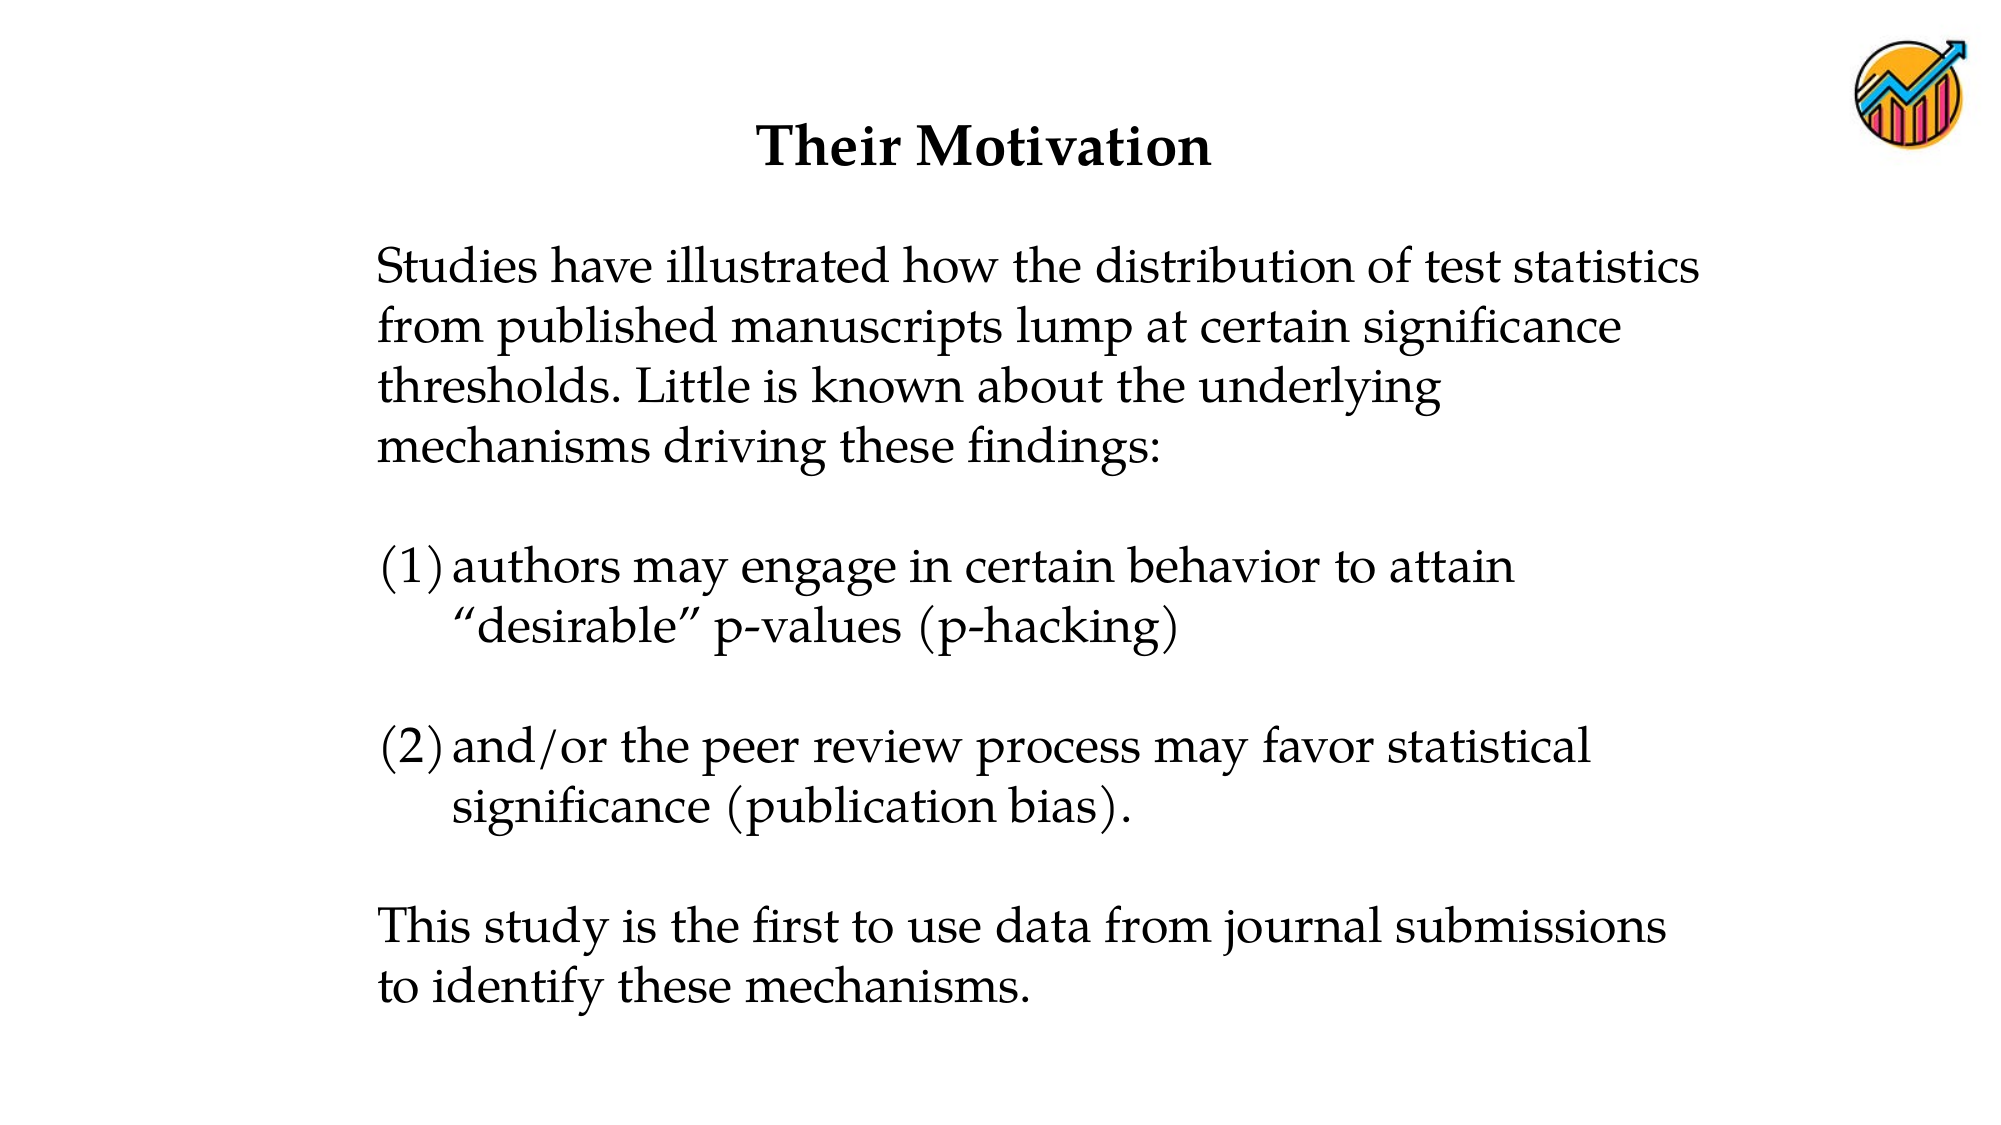

Their Motivation
Studies have illustrated how the distribution of test statistics from published manuscripts lump at certain significance thresholds. Little is known about the underlying mechanisms driving these findings:

authors may engage in certain behavior to attain “desirable” p-values (p-hacking)

and/or the peer review process may favor statistical significance (publication bias).

This study is the first to use data from journal submissions to identify these mechanisms.